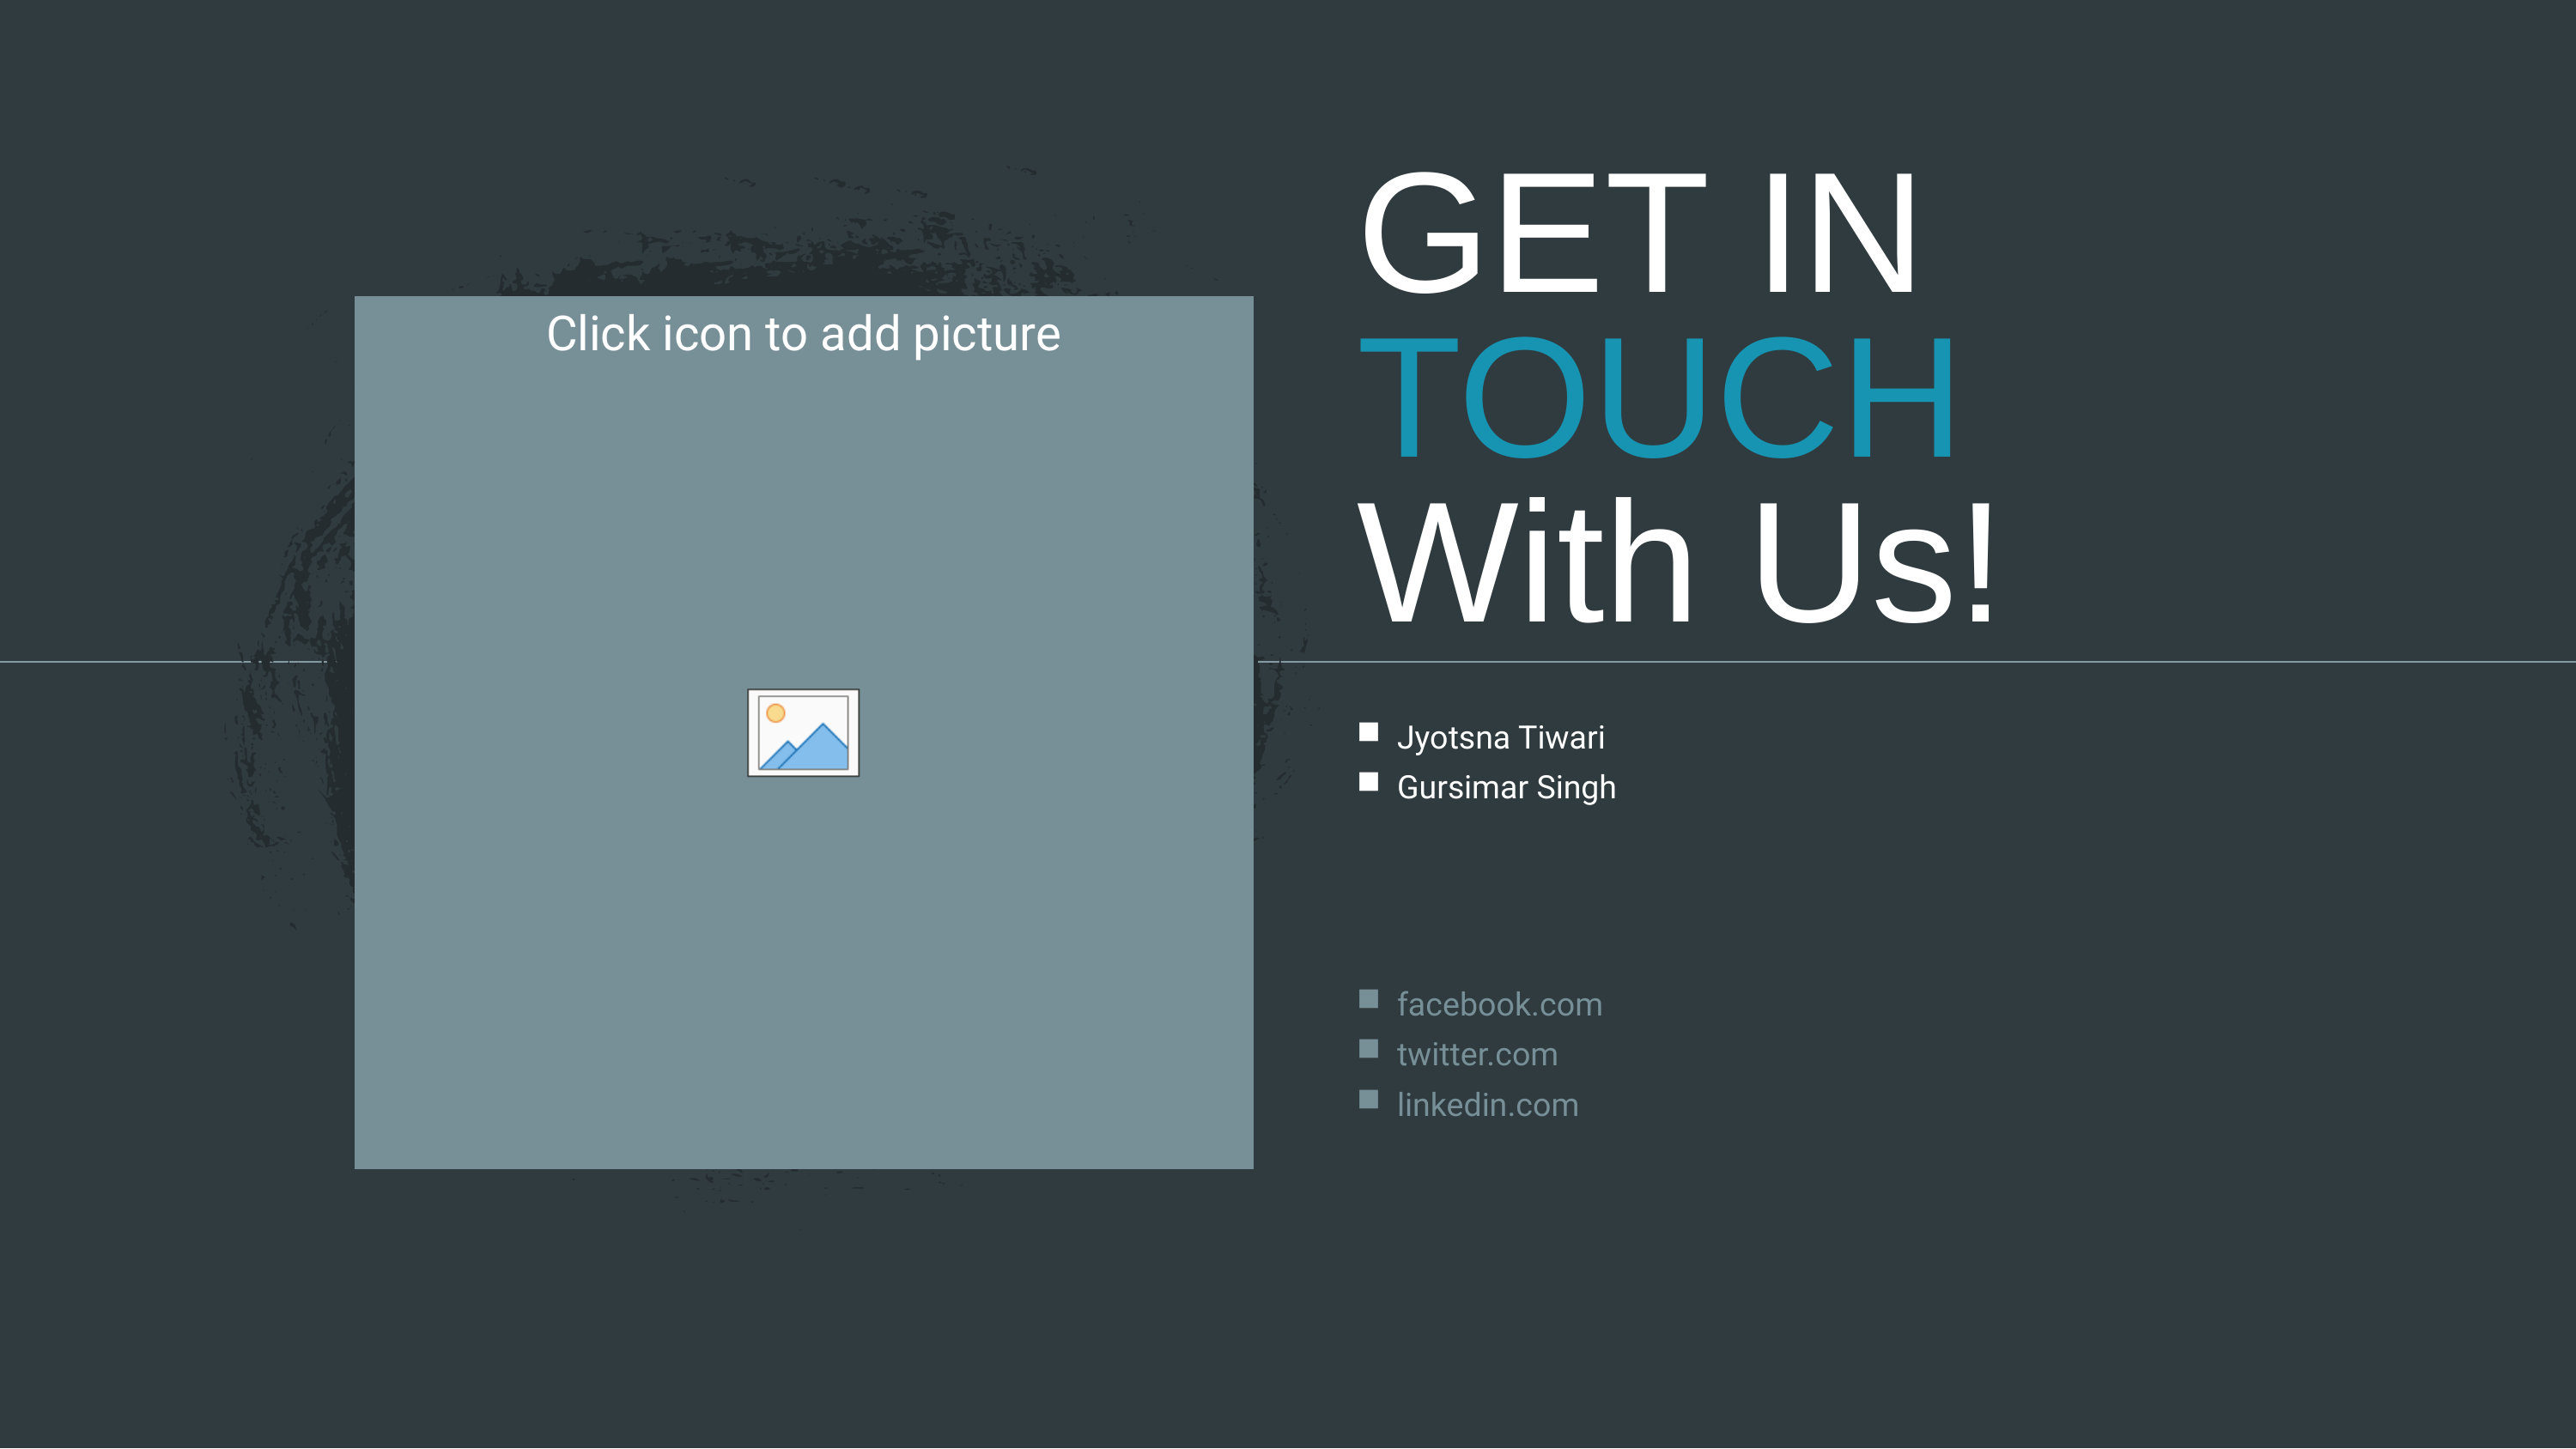

# GET IN TOUCH With Us!

Jyotsna Tiwari
Gursimar Singh
facebook.com
twitter.com
linkedin.com